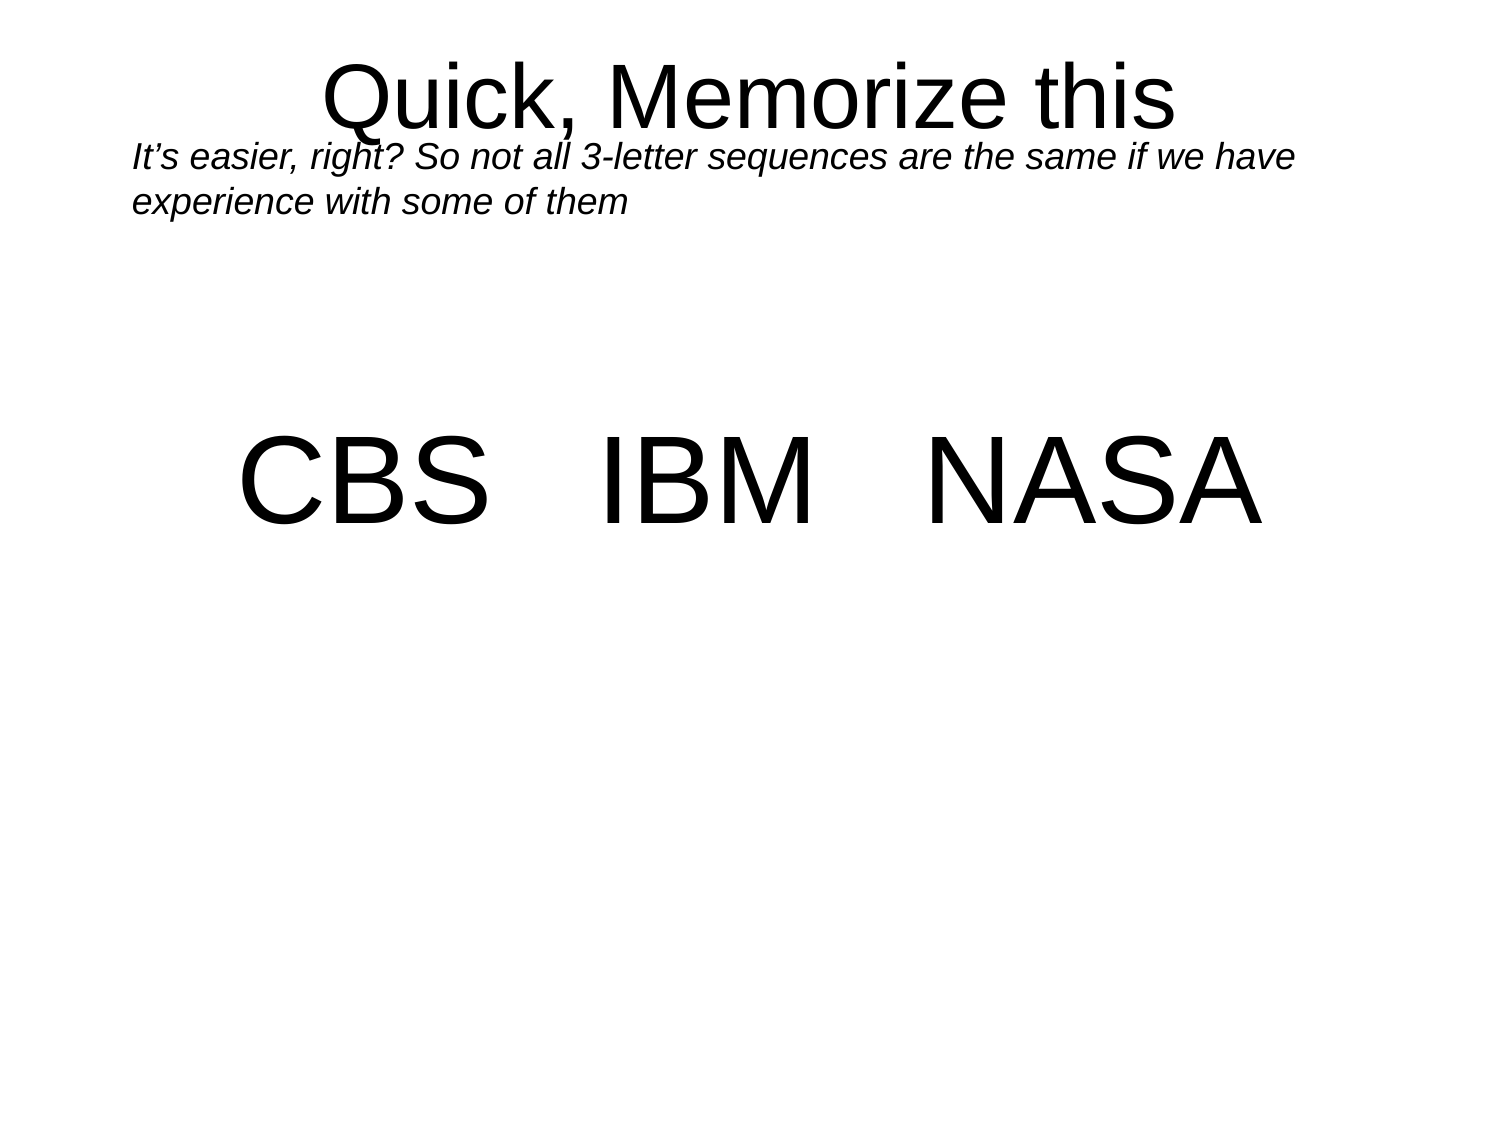

# Quick, Memorize this
It’s easier, right? So not all 3-letter sequences are the same if we have
experience with some of them
CBS   IBM   NASA